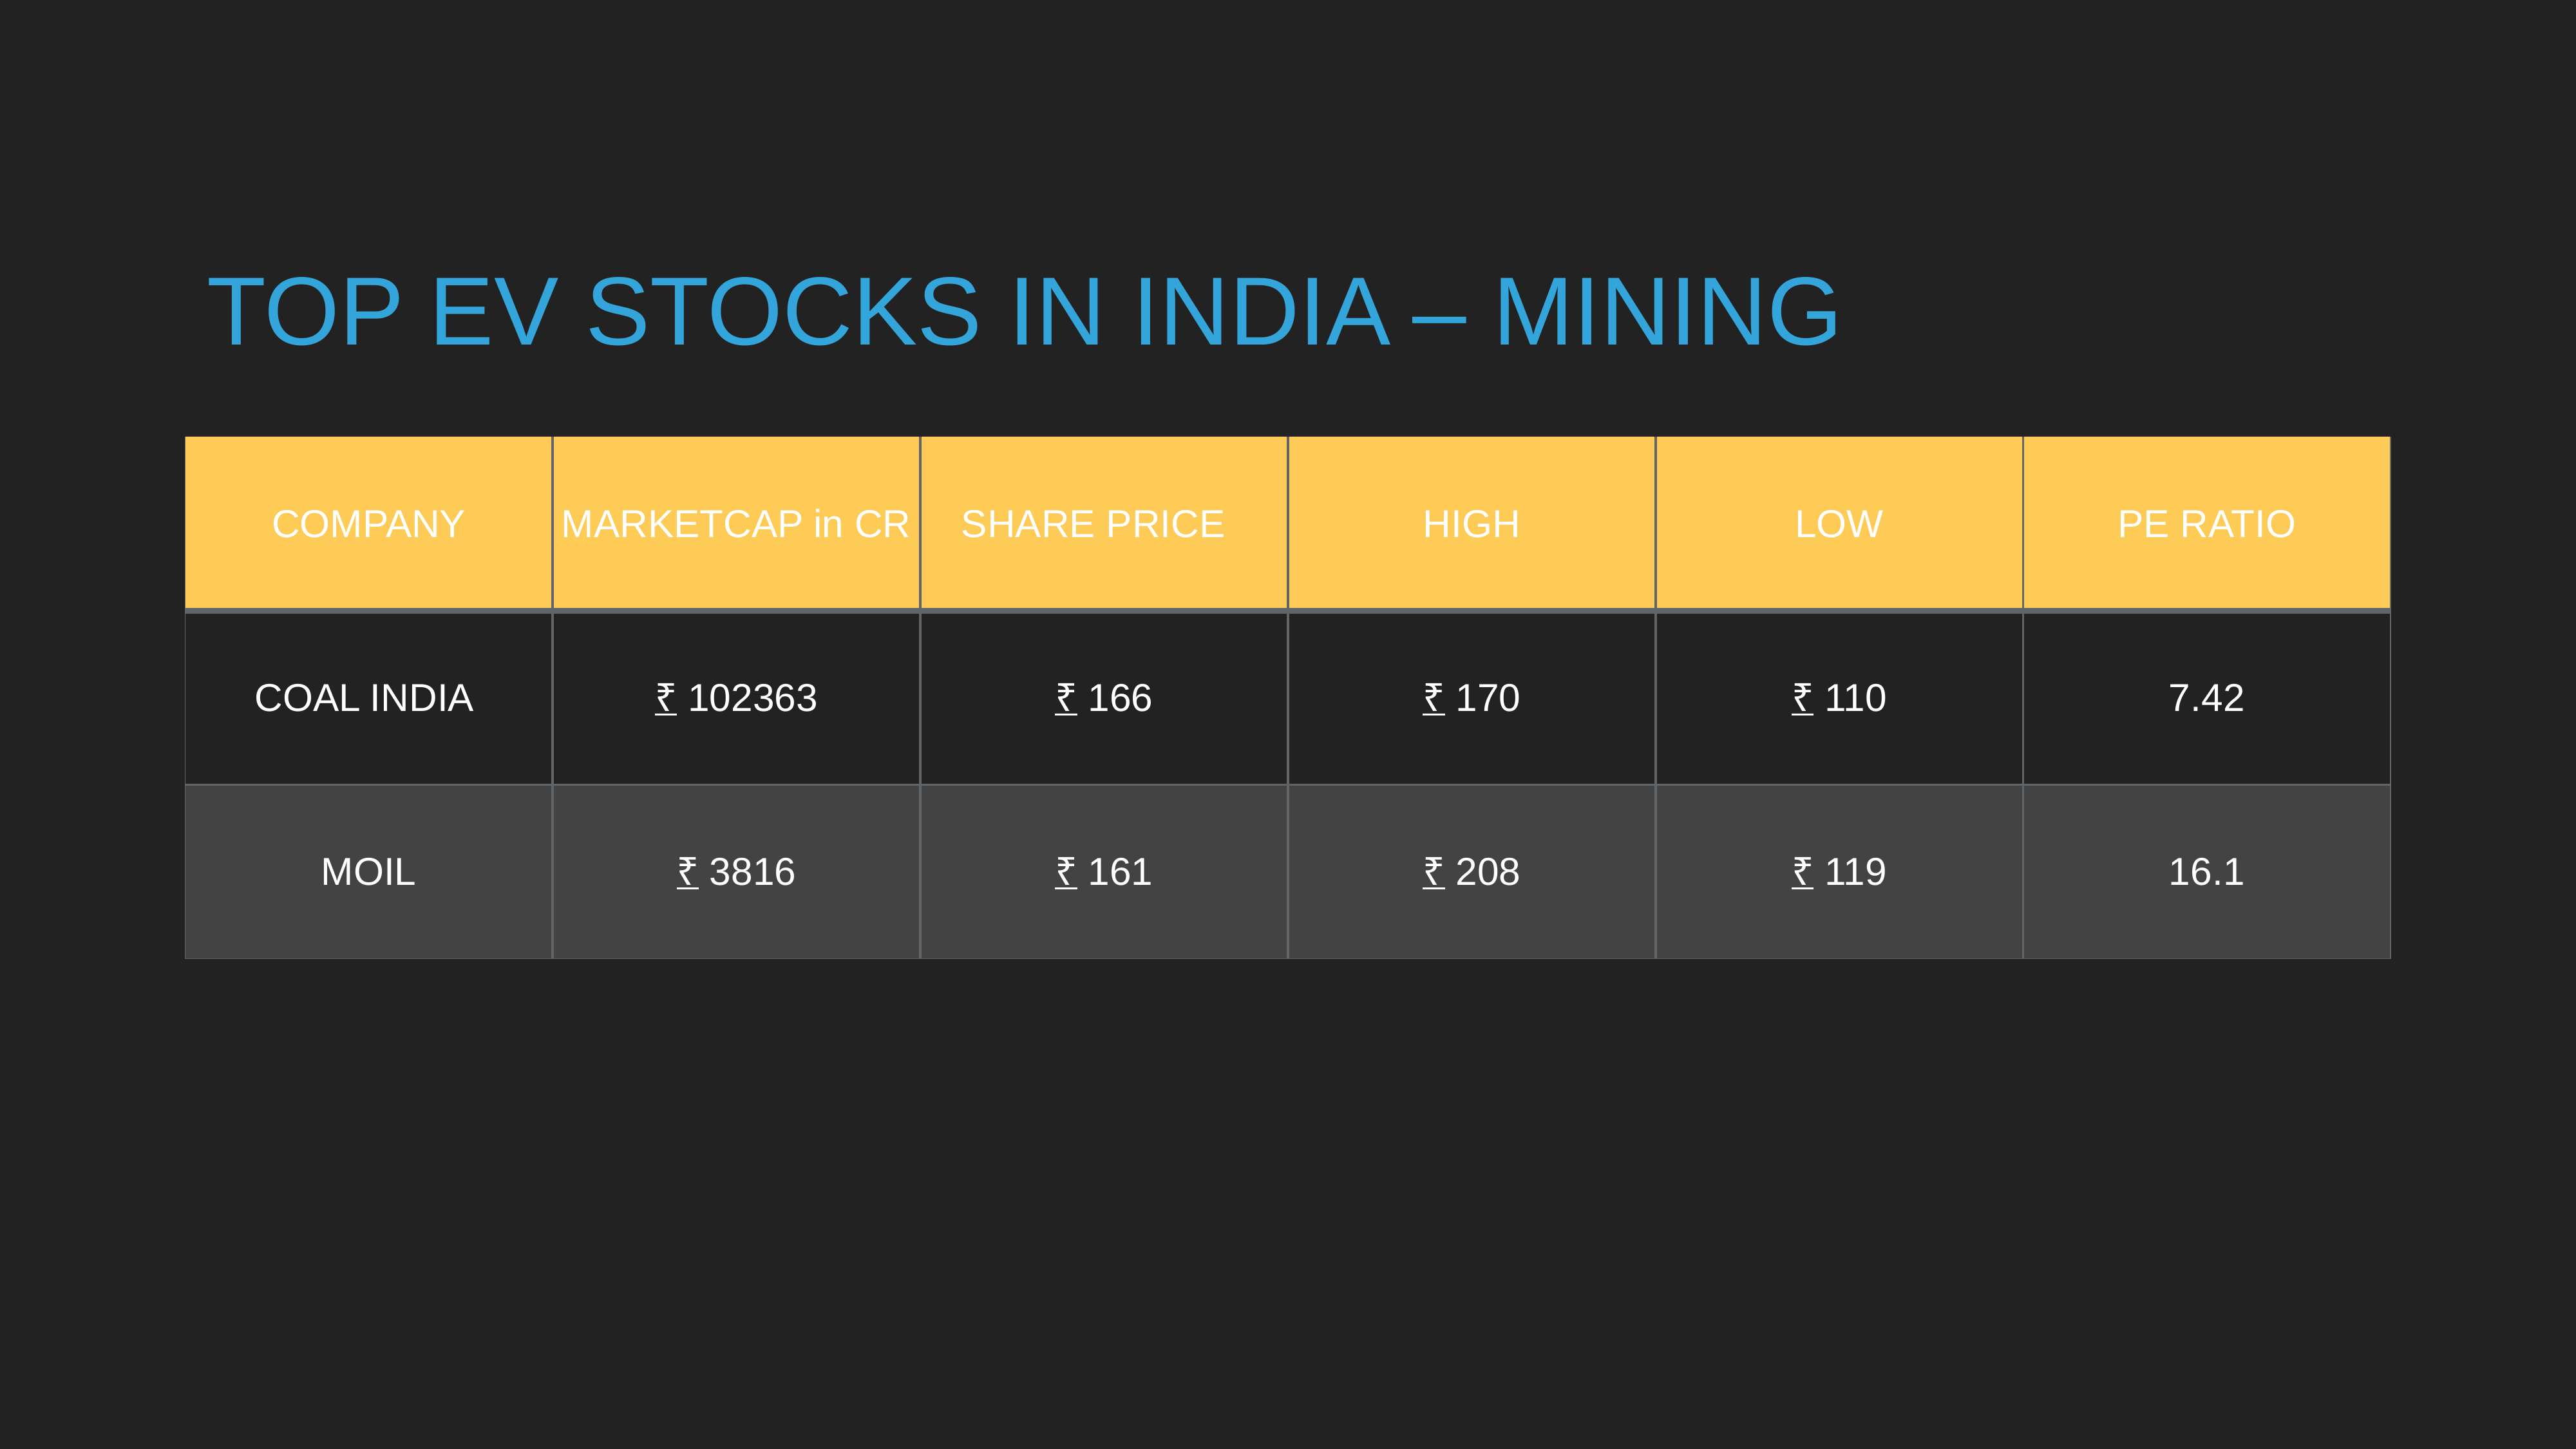

Top EV Stocks in India – mining
| COMPANY | MARKETCAP in CR | SHARE PRICE | HIGH | LOW | PE RATIO |
| --- | --- | --- | --- | --- | --- |
| COAL INDIA | ₹ 102363 | ₹ 166 | ₹ 170 | ₹ 110 | 7.42 |
| MOIL | ₹ 3816 | ₹ 161 | ₹ 208 | ₹ 119 | 16.1 |